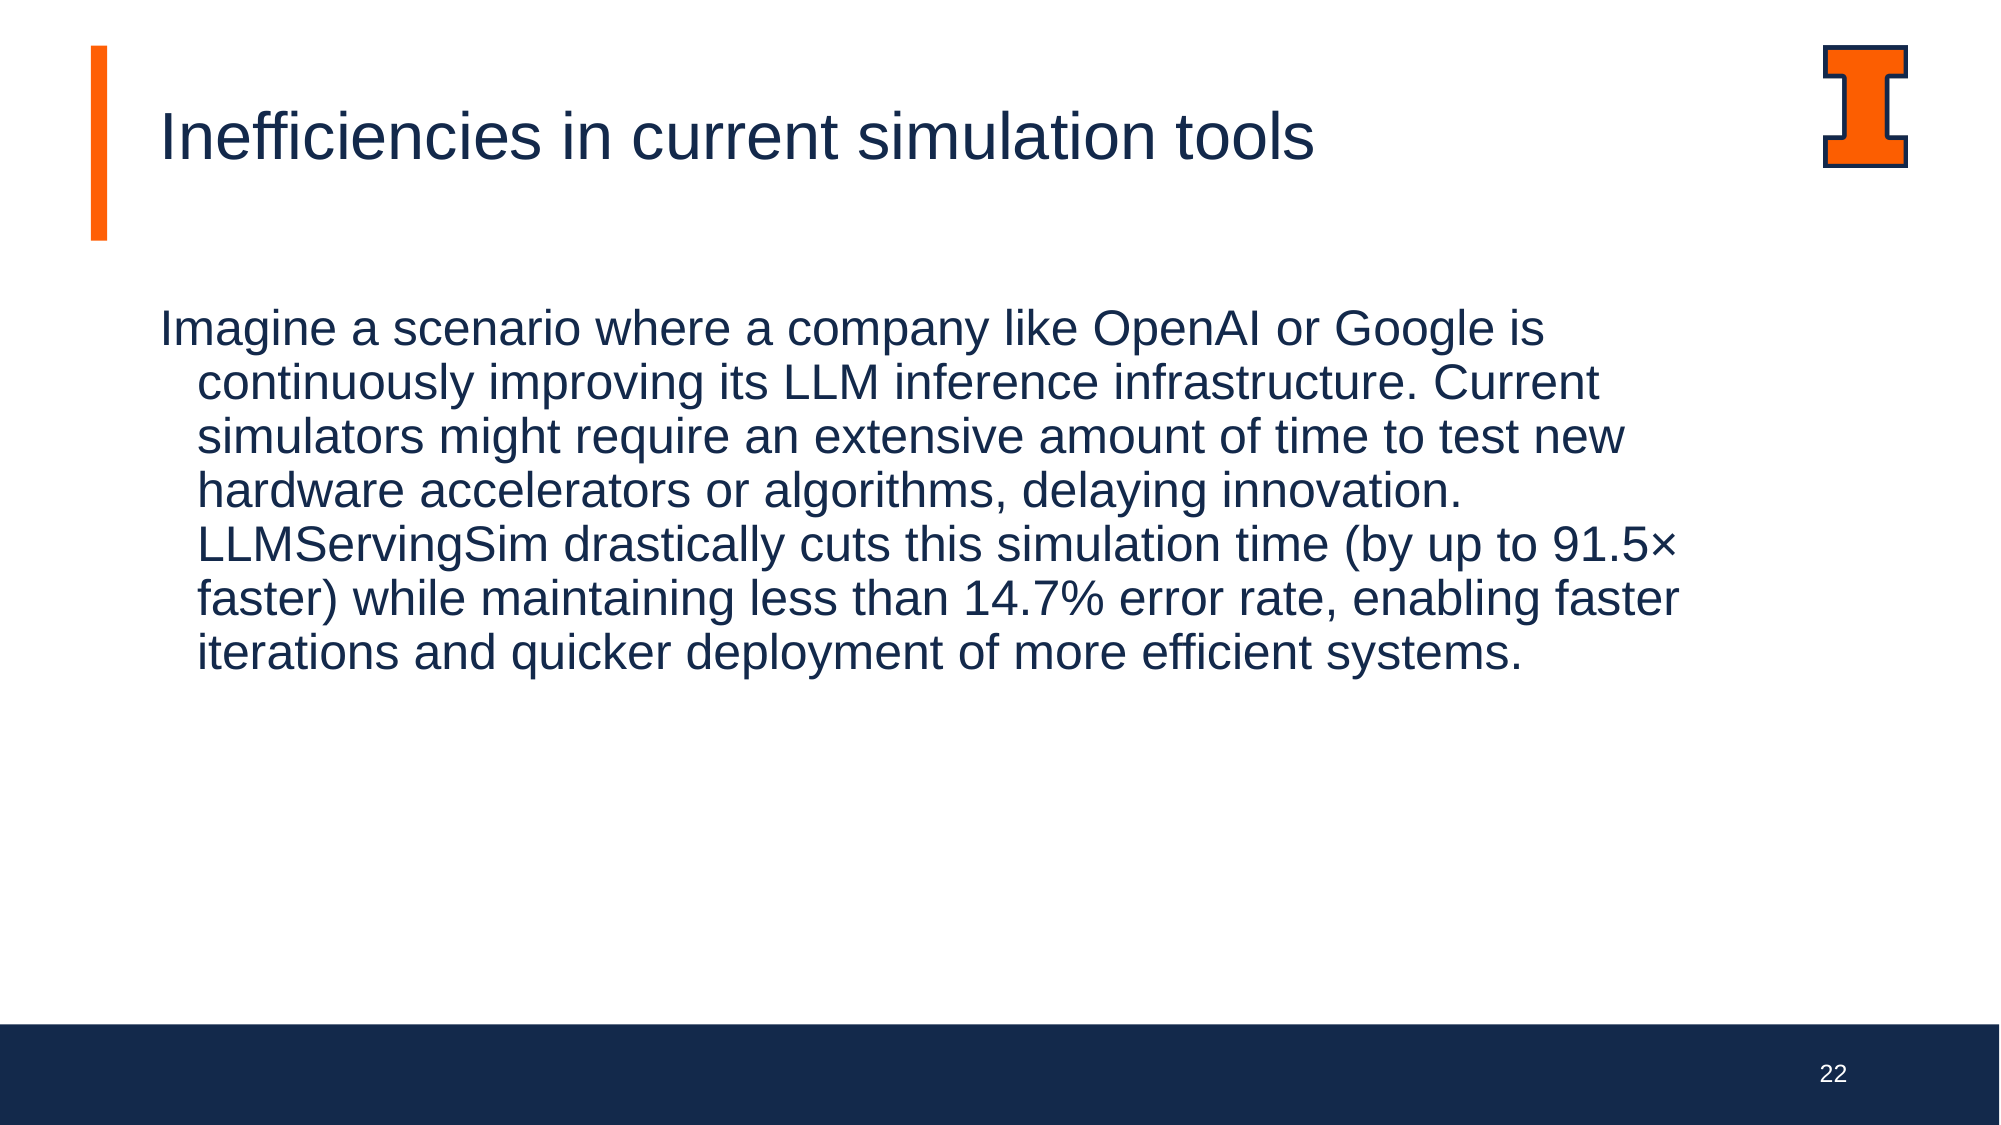

Inefficiencies in current simulation tools
Imagine a scenario where a company like OpenAI or Google is continuously improving its LLM inference infrastructure. Current simulators might require an extensive amount of time to test new hardware accelerators or algorithms, delaying innovation. LLMServingSim drastically cuts this simulation time (by up to 91.5× faster) while maintaining less than 14.7% error rate, enabling faster iterations and quicker deployment of more efficient systems.

22